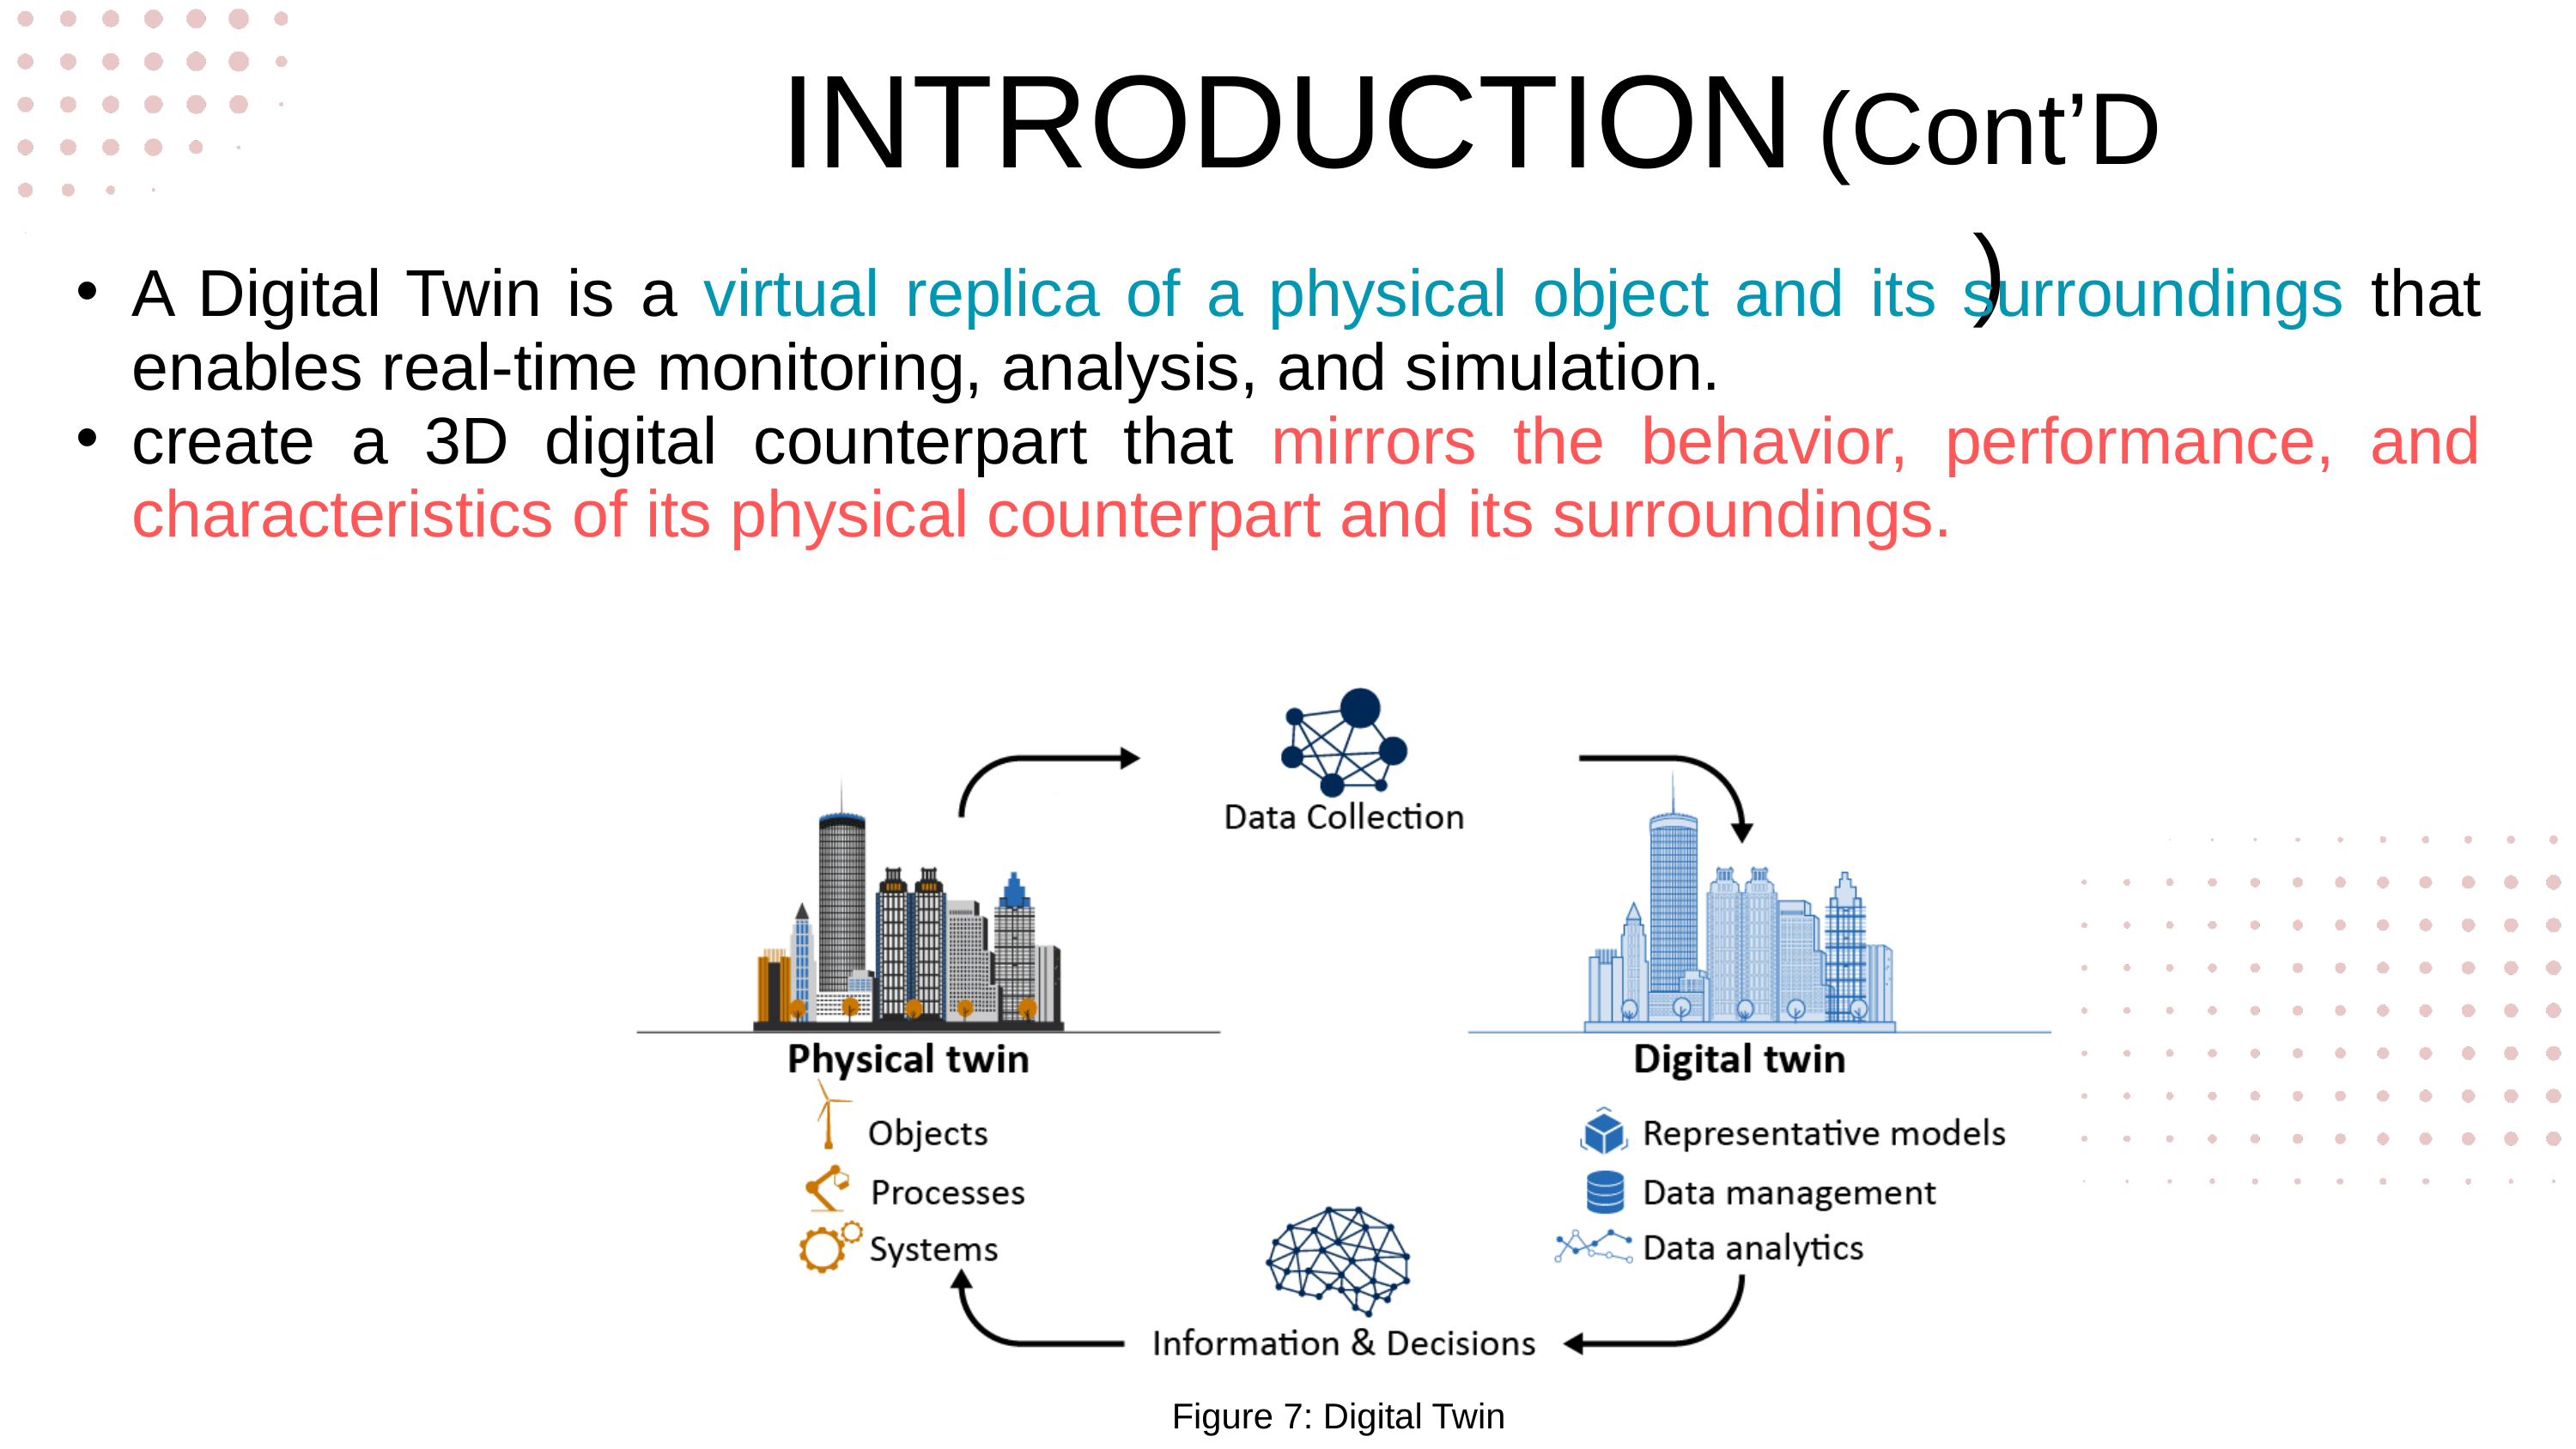

INTRODUCTION
(Cont’D)
A Digital Twin is a virtual replica of a physical object and its surroundings that enables real-time monitoring, analysis, and simulation.
create a 3D digital counterpart that mirrors the behavior, performance, and characteristics of its physical counterpart and its surroundings.

Figure 7: Digital Twin